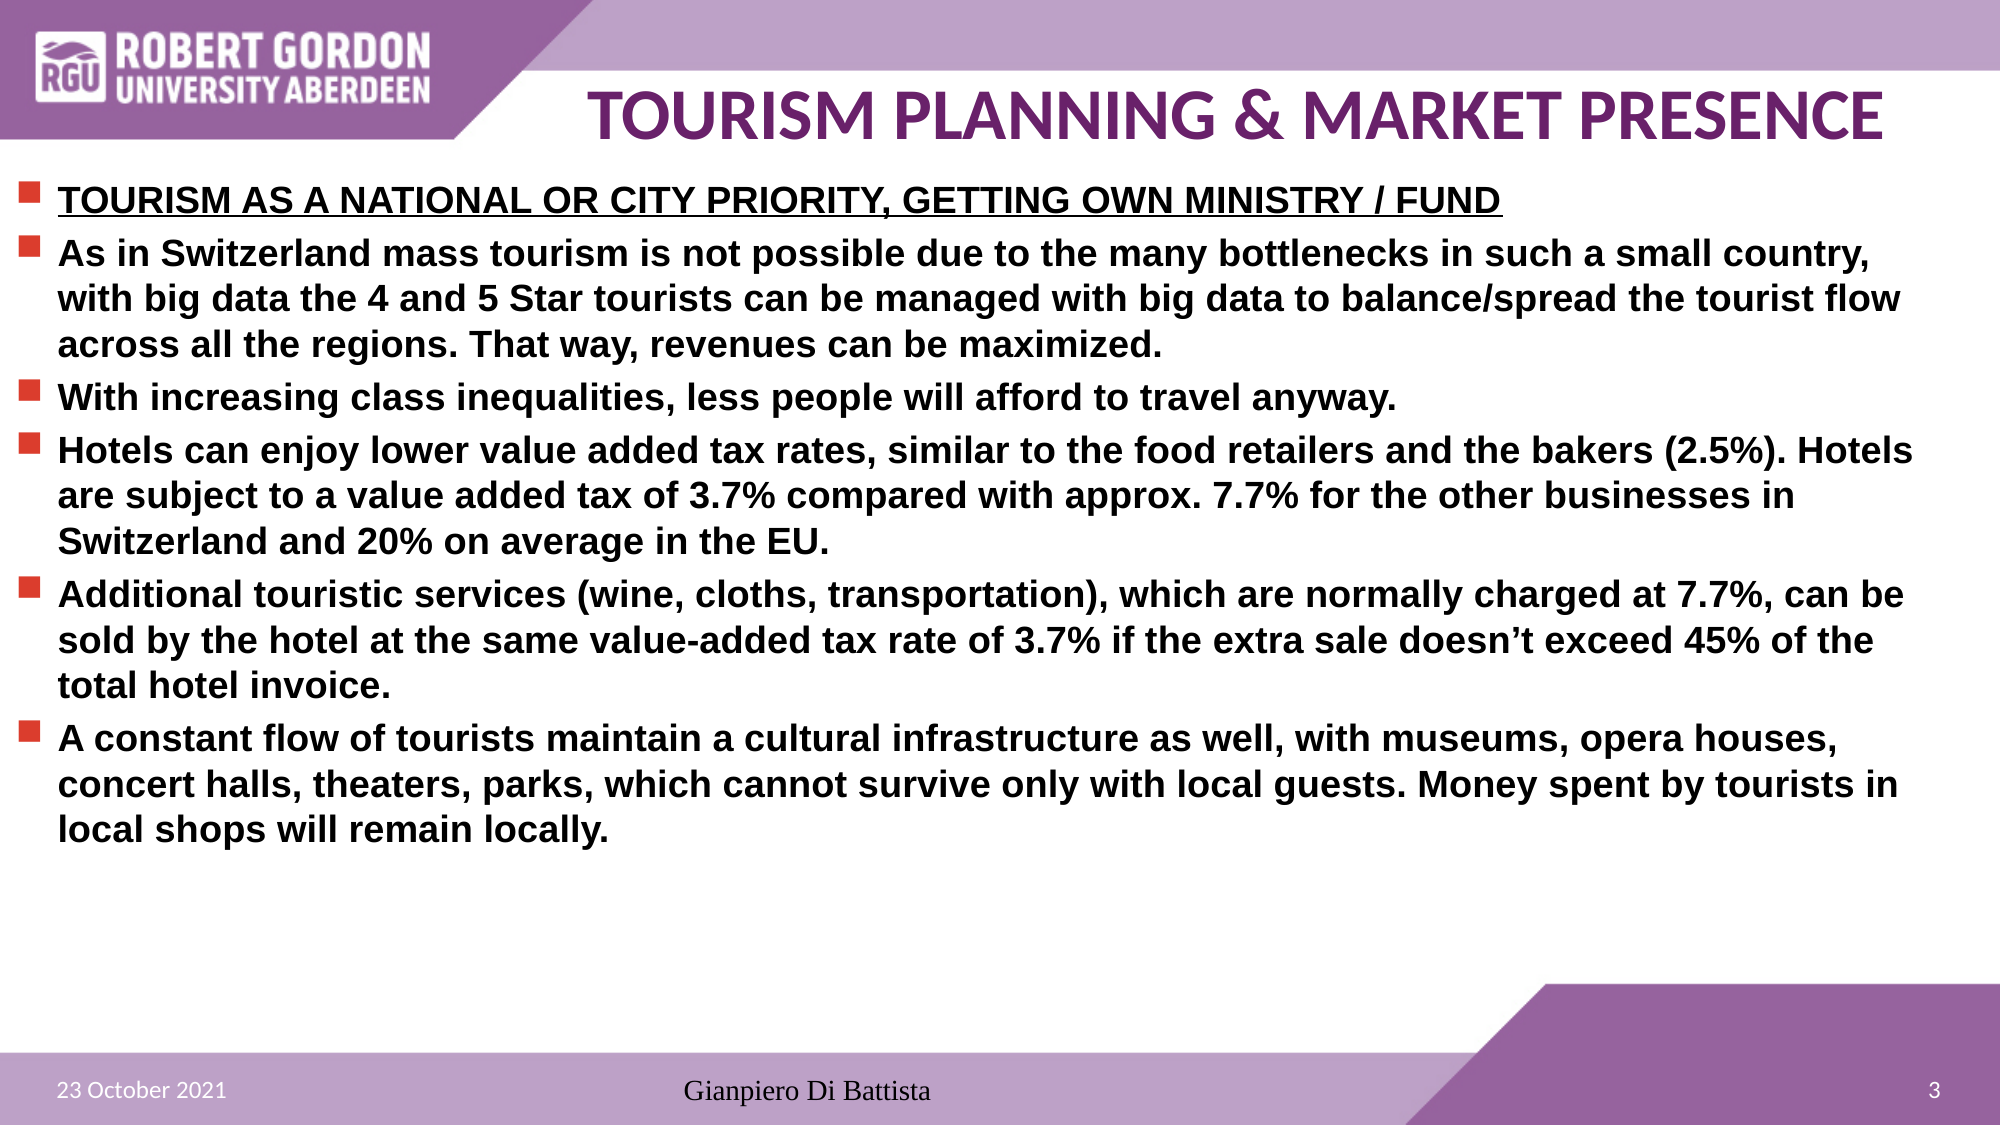

# TOURISM PLANNING & MARKET PRESENCE
TOURISM AS A NATIONAL OR CITY PRIORITY, GETTING OWN MINISTRY / FUND
As in Switzerland mass tourism is not possible due to the many bottlenecks in such a small country, with big data the 4 and 5 Star tourists can be managed with big data to balance/spread the tourist flow across all the regions. That way, revenues can be maximized.
With increasing class inequalities, less people will afford to travel anyway.
Hotels can enjoy lower value added tax rates, similar to the food retailers and the bakers (2.5%). Hotels are subject to a value added tax of 3.7% compared with approx. 7.7% for the other businesses in Switzerland and 20% on average in the EU.
Additional touristic services (wine, cloths, transportation), which are normally charged at 7.7%, can be sold by the hotel at the same value-added tax rate of 3.7% if the extra sale doesn’t exceed 45% of the total hotel invoice.
A constant flow of tourists maintain a cultural infrastructure as well, with museums, opera houses, concert halls, theaters, parks, which cannot survive only with local guests. Money spent by tourists in local shops will remain locally.
3
23 October 2021
Gianpiero Di Battista